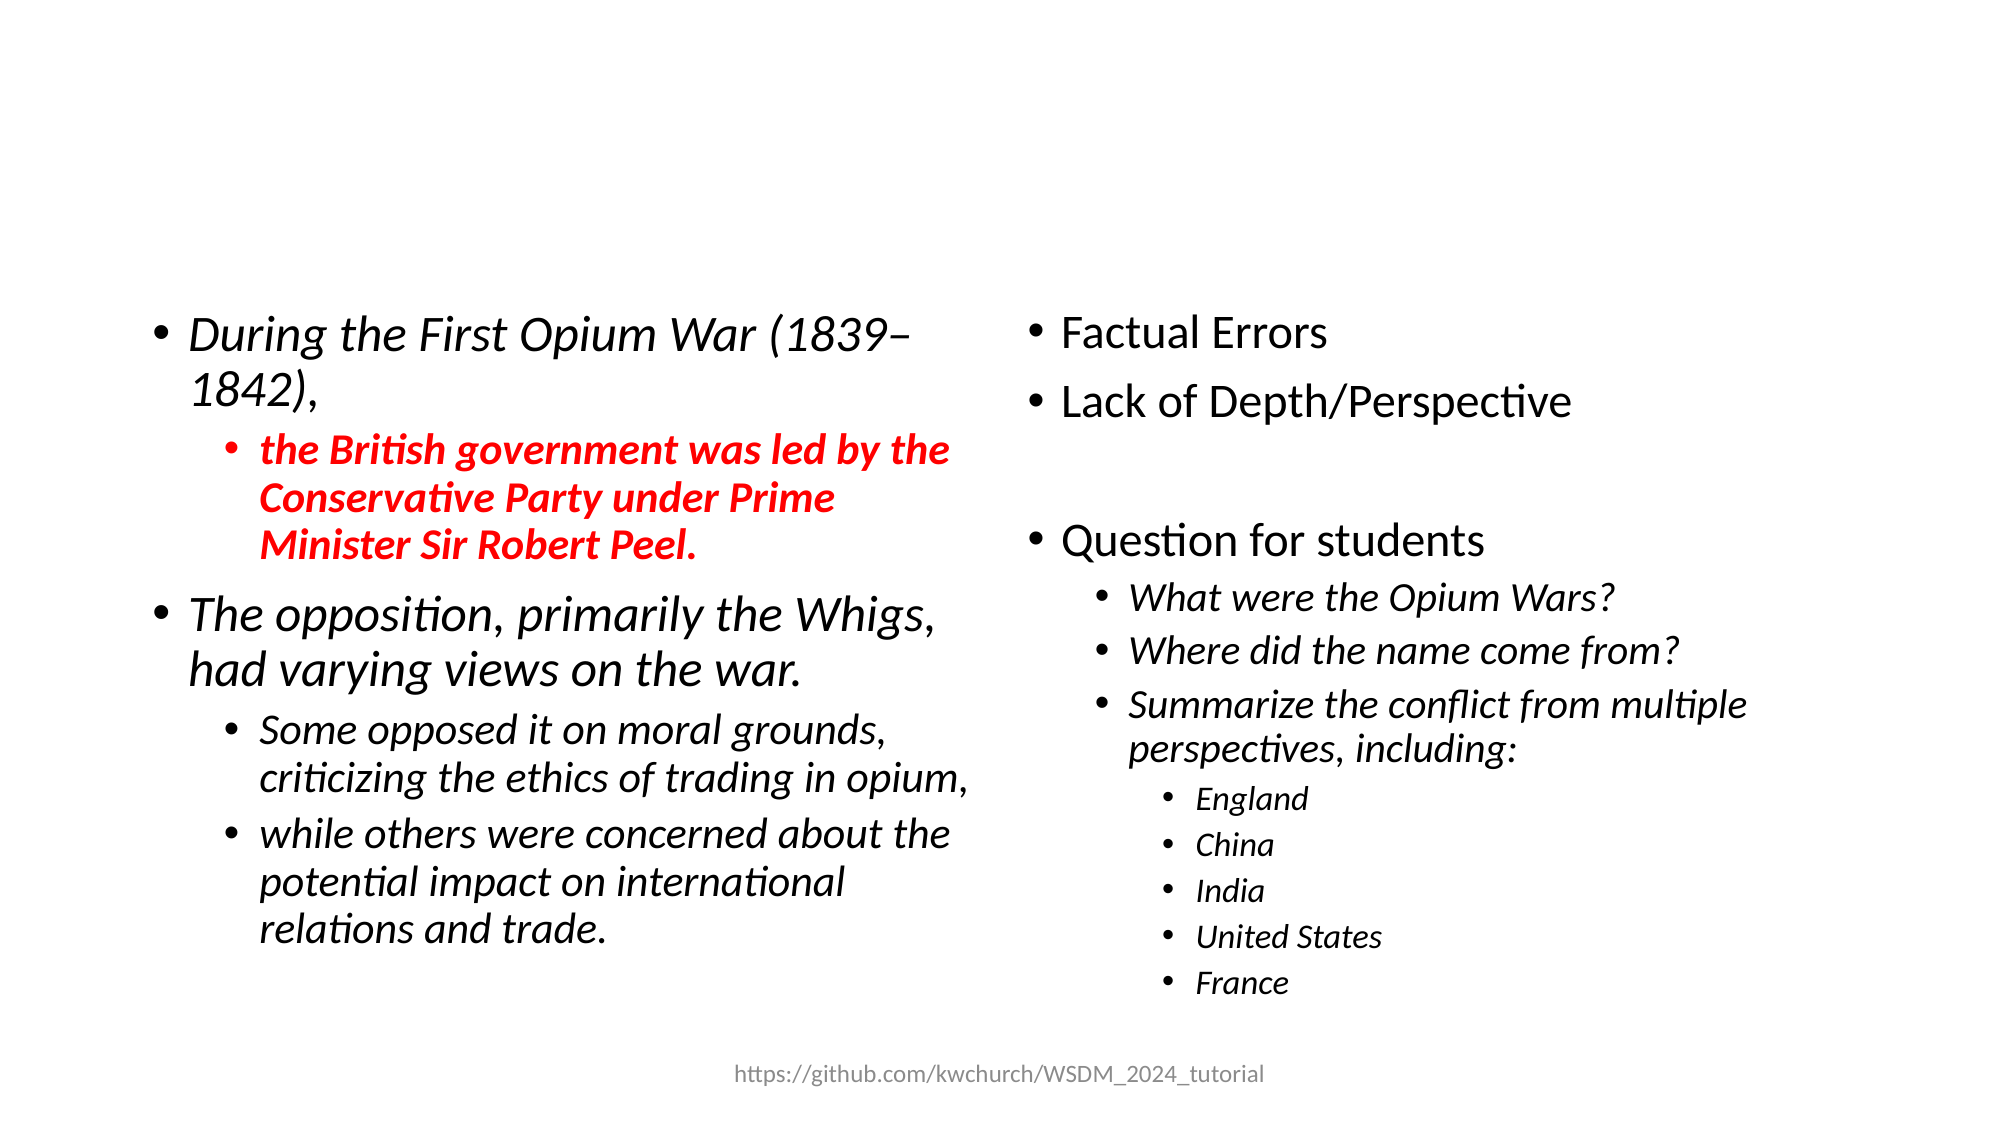

#
During the First Opium War (1839–1842),
the British government was led by the Conservative Party under Prime Minister Sir Robert Peel.
The opposition, primarily the Whigs, had varying views on the war.
Some opposed it on moral grounds, criticizing the ethics of trading in opium,
while others were concerned about the potential impact on international relations and trade.
Factual Errors
Lack of Depth/Perspective

Question for students
What were the Opium Wars?
Where did the name come from?
Summarize the conflict from multiple perspectives, including:
England
China
India
United States
France
https://github.com/kwchurch/WSDM_2024_tutorial